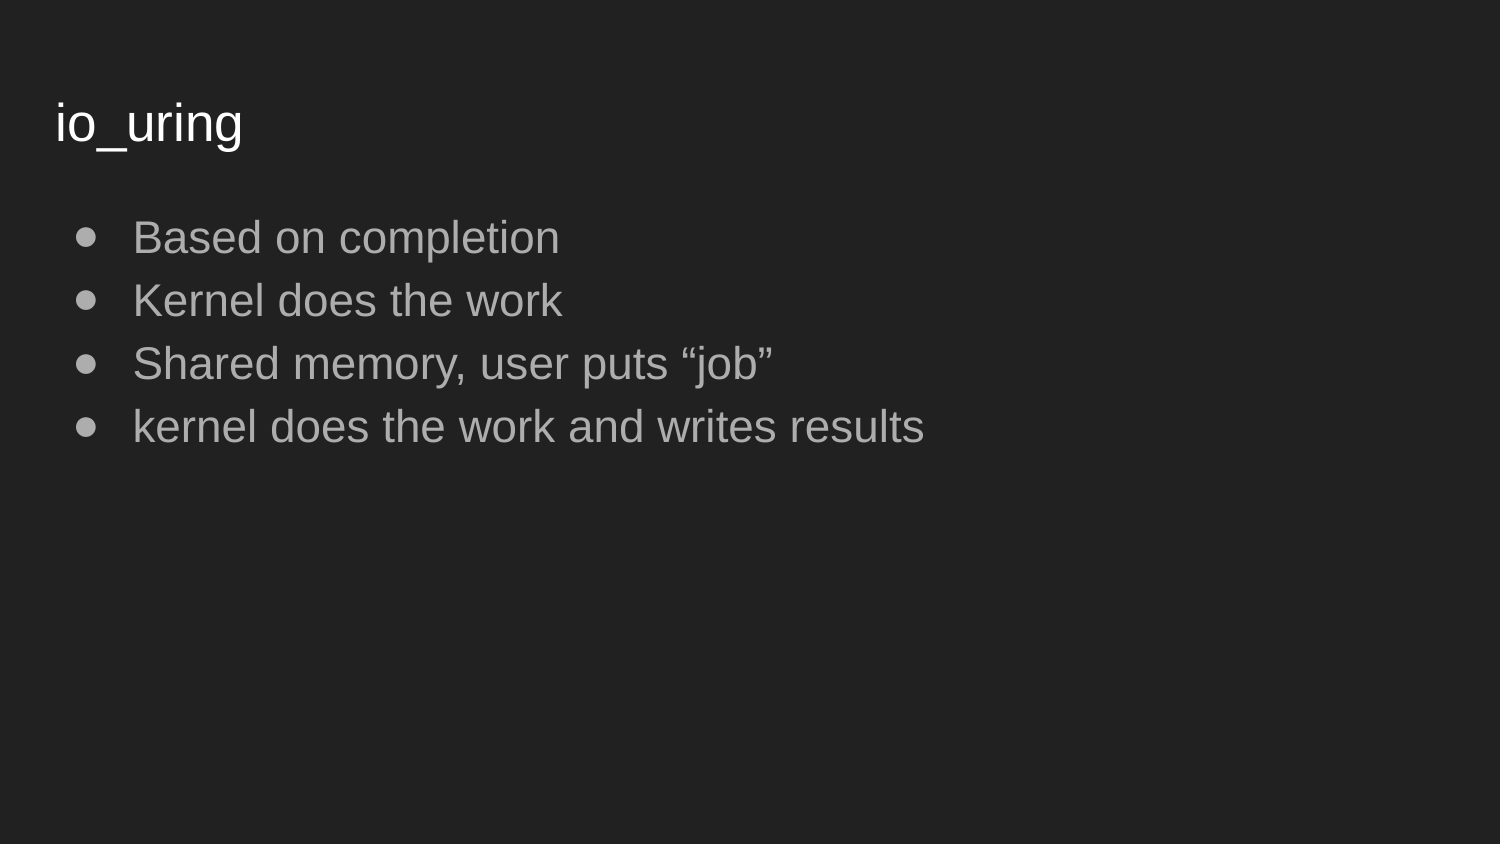

# io_uring
Based on completion
Kernel does the work
Shared memory, user puts “job”
kernel does the work and writes results